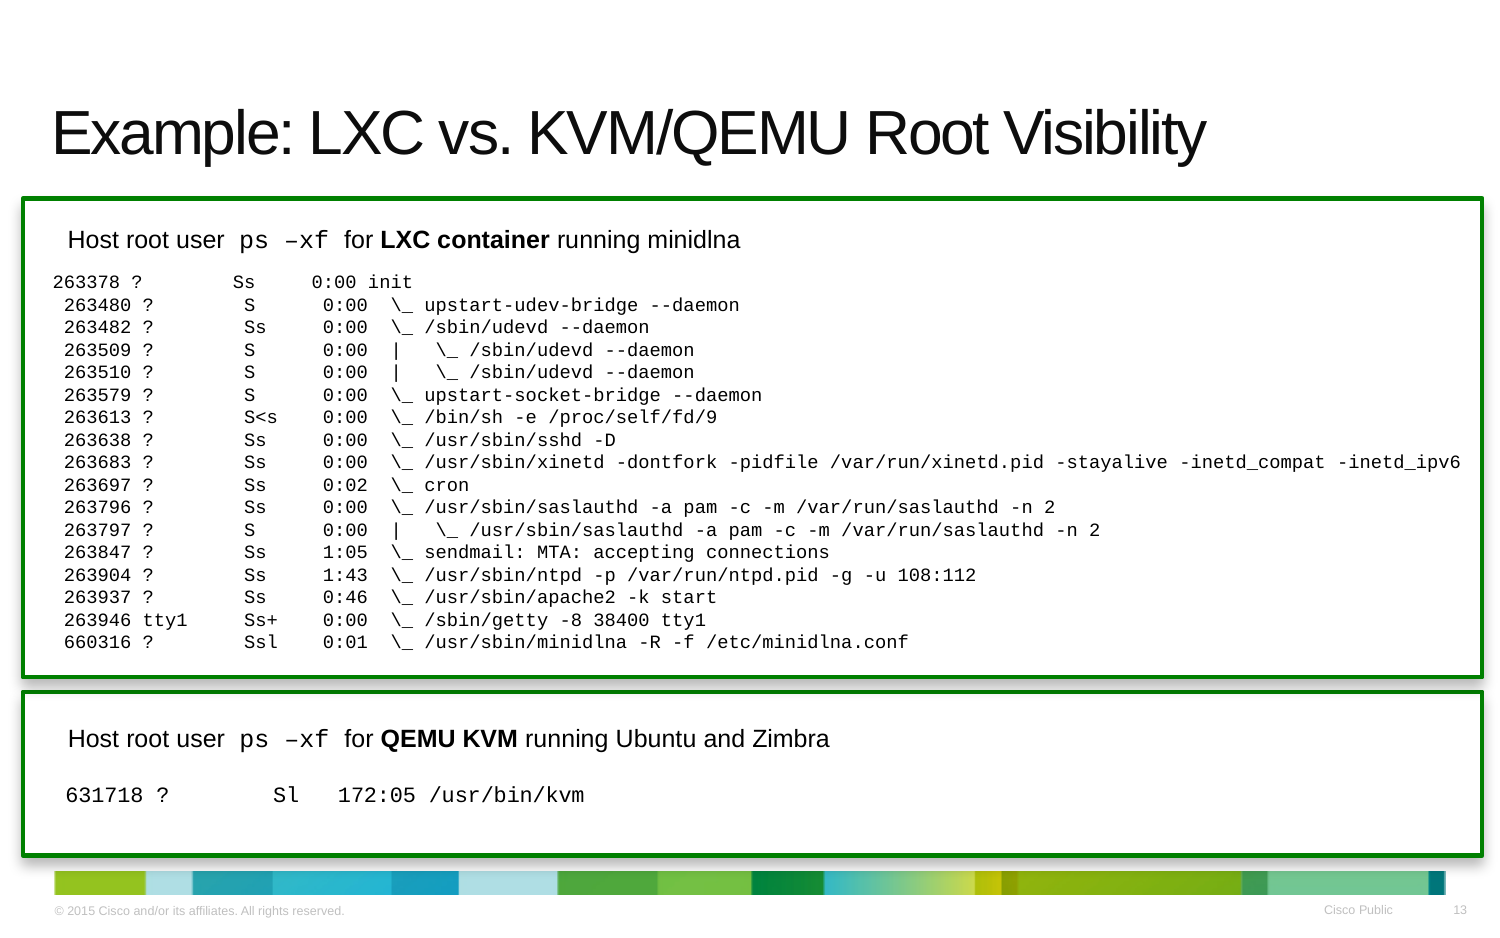

# Example: LXC vs. KVM/QEMU Root Visibility

Host root user  ps –xf for LXC container running minidlna
263378 ?        Ss     0:00 init
 263480 ?        S      0:00  \_ upstart-udev-bridge --daemon
 263482 ?        Ss     0:00  \_ /sbin/udevd --daemon
 263509 ?        S      0:00  |   \_ /sbin/udevd --daemon
 263510 ?        S      0:00  |   \_ /sbin/udevd --daemon
 263579 ?        S      0:00  \_ upstart-socket-bridge --daemon
 263613 ?        S<s    0:00  \_ /bin/sh -e /proc/self/fd/9
 263638 ?        Ss     0:00  \_ /usr/sbin/sshd -D
 263683 ?        Ss     0:00  \_ /usr/sbin/xinetd -dontfork -pidfile /var/run/xinetd.pid -stayalive -inetd_compat -inetd_ipv6
 263697 ?        Ss     0:02  \_ cron
 263796 ?        Ss     0:00  \_ /usr/sbin/saslauthd -a pam -c -m /var/run/saslauthd -n 2
 263797 ?        S      0:00  |   \_ /usr/sbin/saslauthd -a pam -c -m /var/run/saslauthd -n 2
 263847 ?        Ss     1:05  \_ sendmail: MTA: accepting connections
 263904 ?        Ss     1:43  \_ /usr/sbin/ntpd -p /var/run/ntpd.pid -g -u 108:112
 263937 ?        Ss     0:46  \_ /usr/sbin/apache2 -k start
 263946 tty1     Ss+    0:00  \_ /sbin/getty -8 38400 tty1
 660316 ?        Ssl    0:01  \_ /usr/sbin/minidlna -R -f /etc/minidlna.conf

Host root user  ps –xf for QEMU KVM running Ubuntu and Zimbra
 631718 ?        Sl   172:05 /usr/bin/kvm